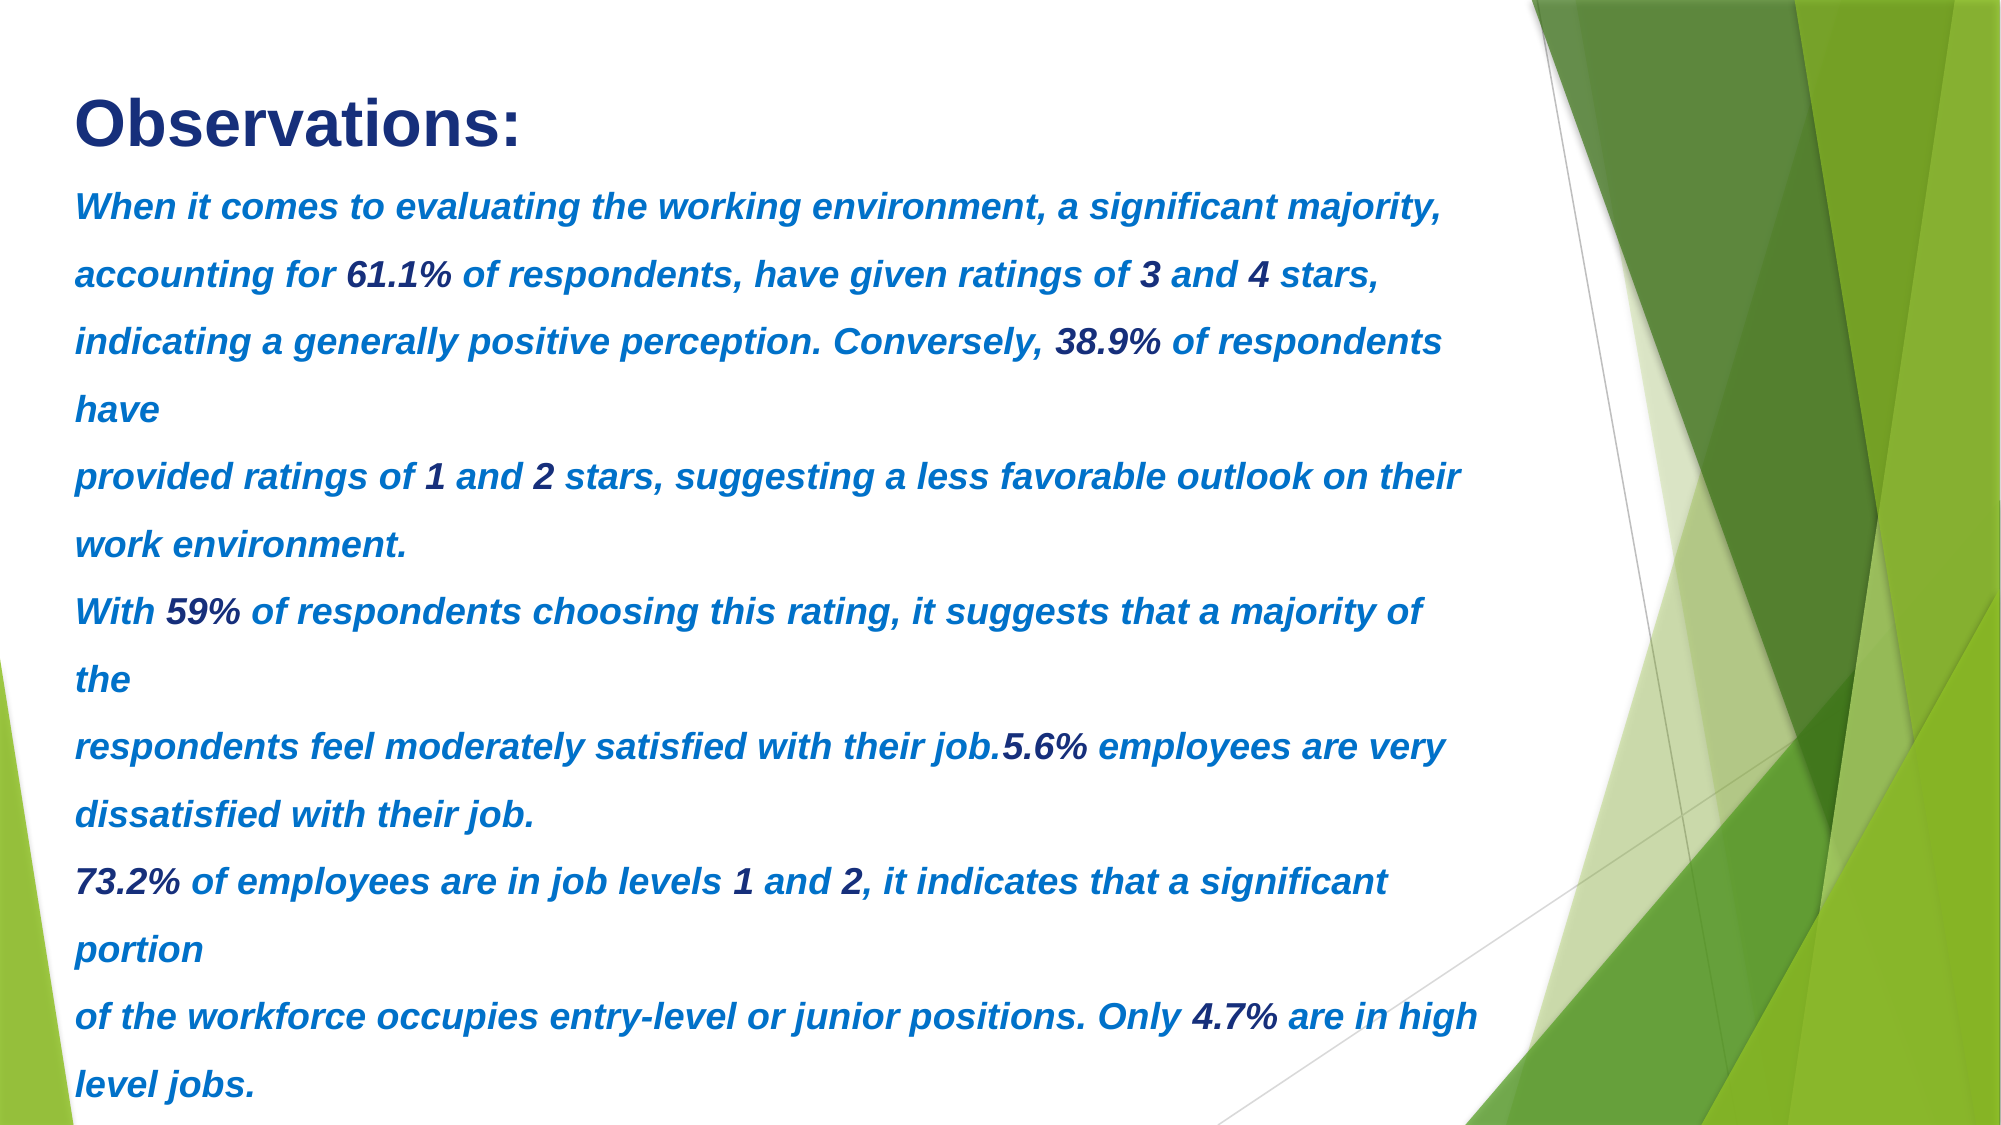

Observations:
When it comes to evaluating the working environment, a significant majority,
accounting for 61.1% of respondents, have given ratings of 3 and 4 stars,
indicating a generally positive perception. Conversely, 38.9% of respondents have
provided ratings of 1 and 2 stars, suggesting a less favorable outlook on their
work environment.
With 59% of respondents choosing this rating, it suggests that a majority of the
respondents feel moderately satisfied with their job.5.6% employees are very
dissatisfied with their job.
73.2% of employees are in job levels 1 and 2, it indicates that a significant portion
of the workforce occupies entry-level or junior positions. Only 4.7% are in high
level jobs.
Only 15.4% of employees have received a 4-star performance rating, with the
remainder being rated at 3 stars.